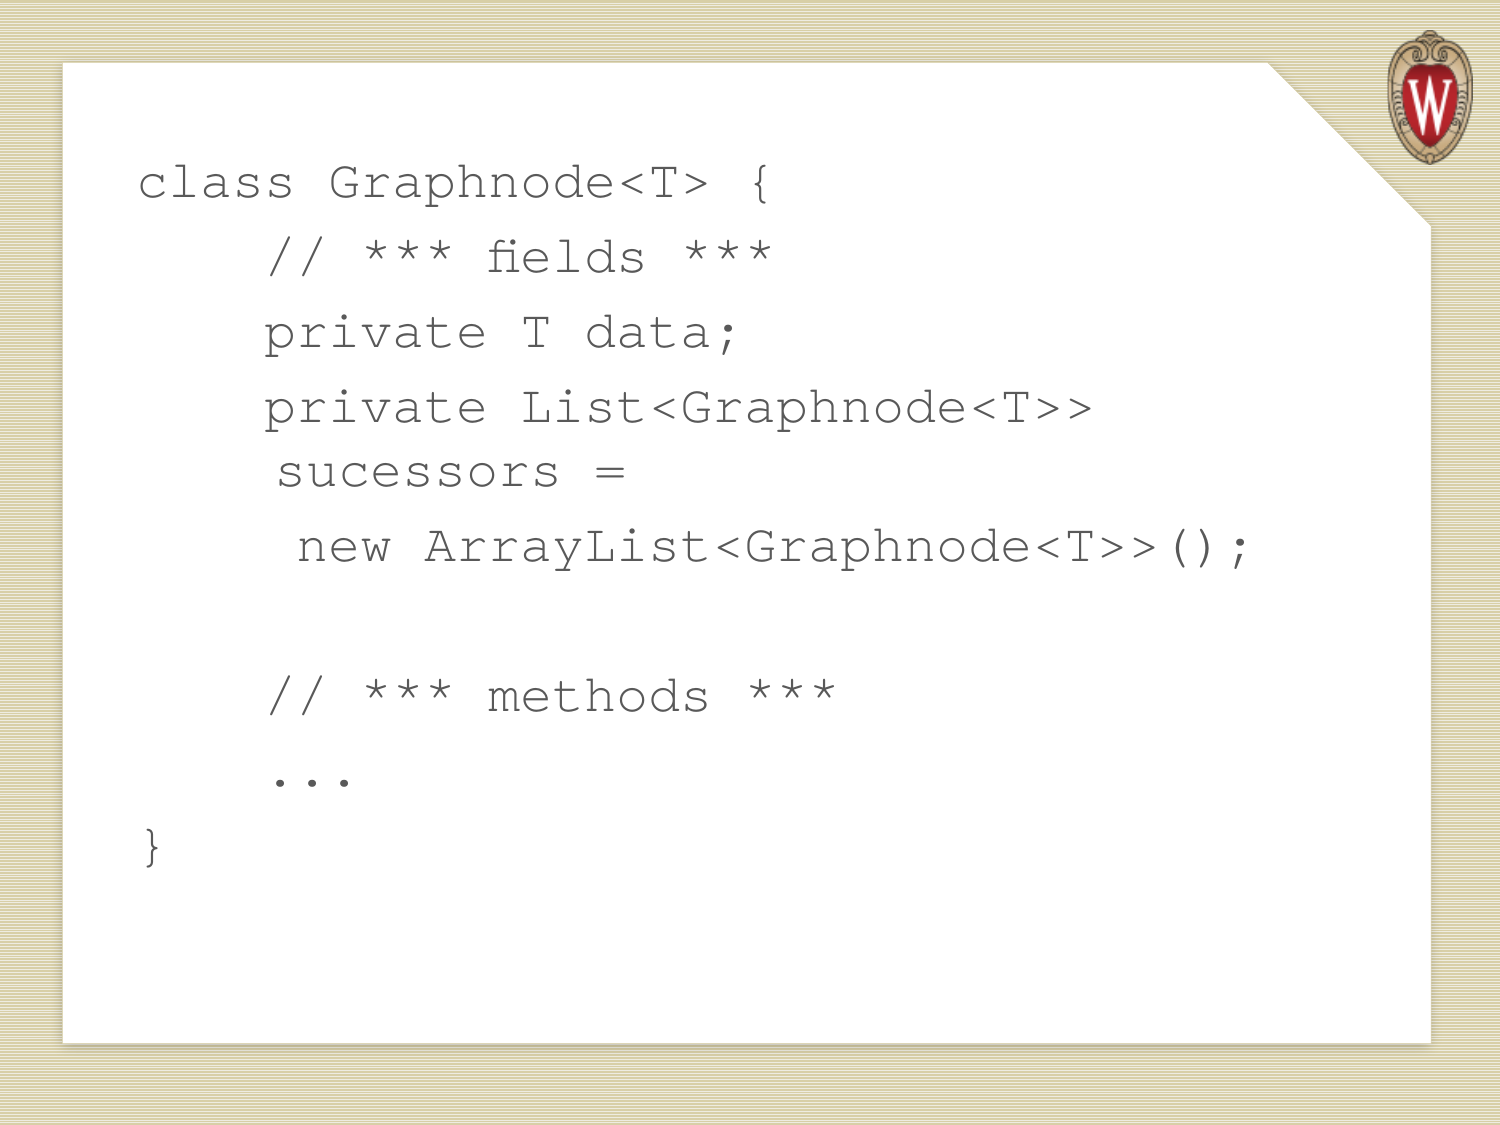

class Graphnode<T> {
    // *** fields ***
    private T data;
    private List<Graphnode<T>>      			sucessors =
     new ArrayList<Graphnode<T>>();

    // *** methods ***
    ...
}